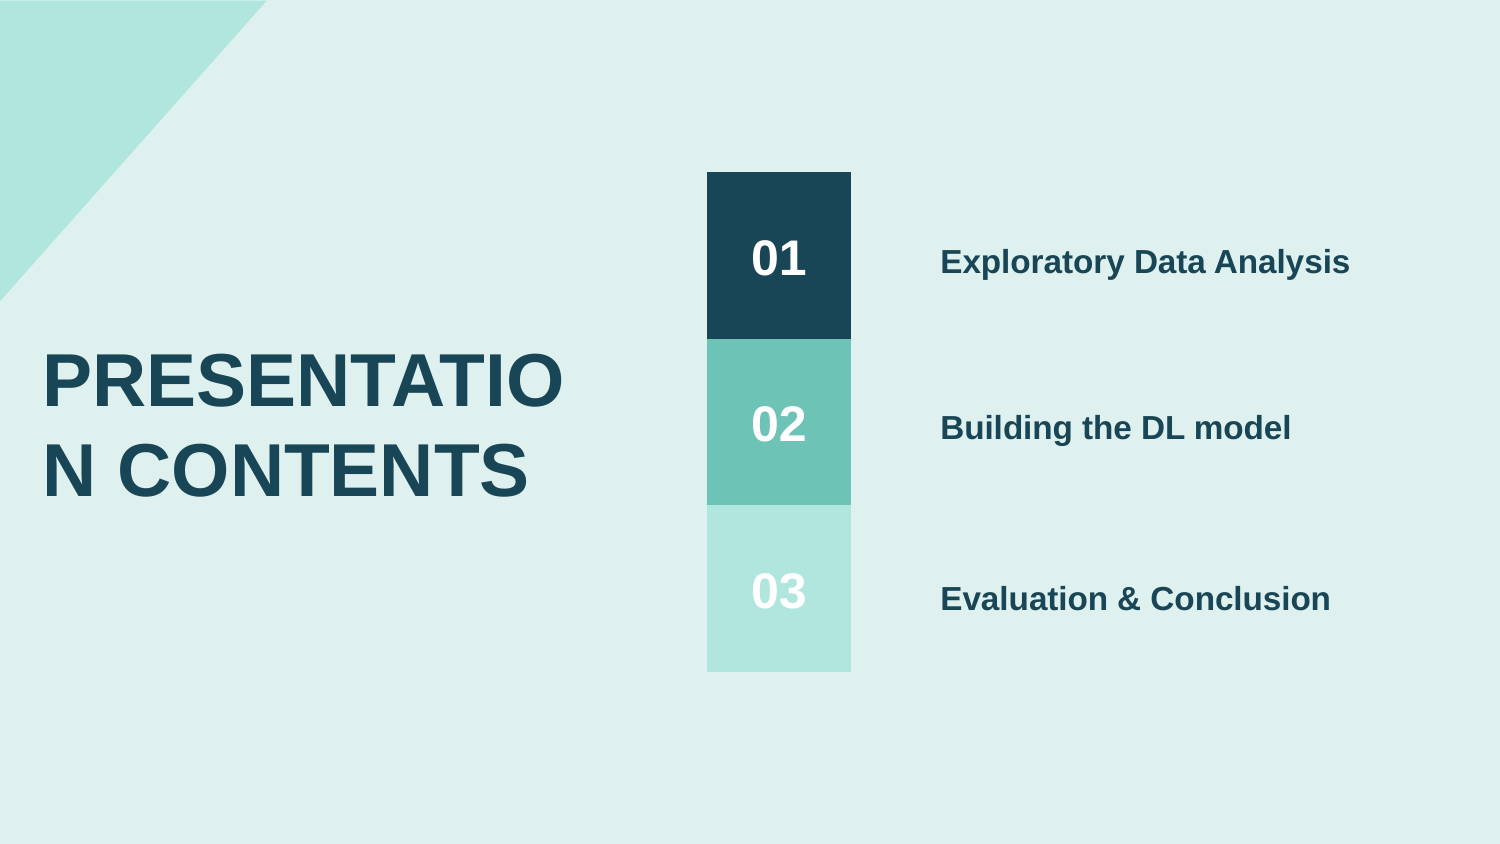

01
Exploratory Data Analysis
# PRESENTATION CONTENTS

02
Building the DL model

03
Evaluation & Conclusion